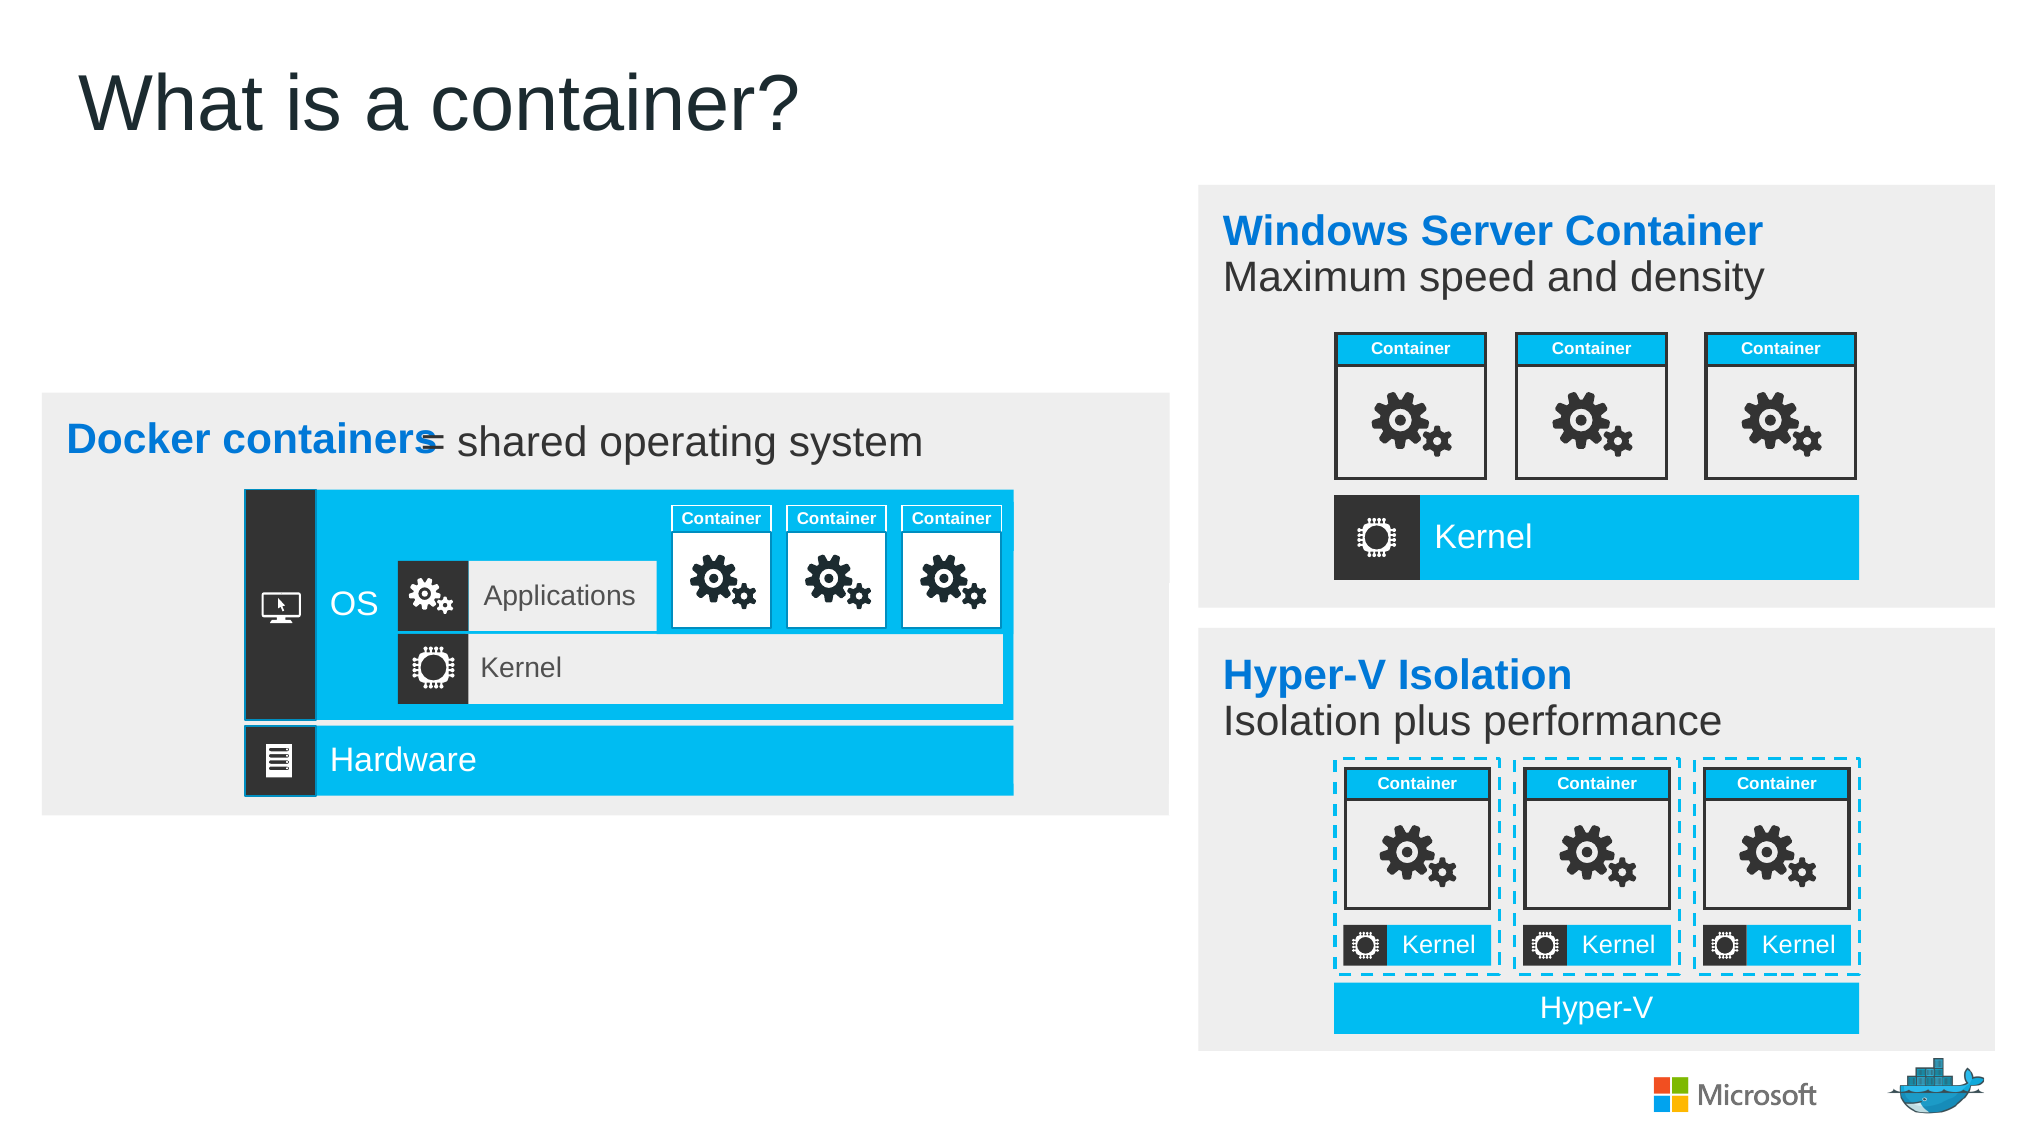

What is a container?
Windows Server Container
Maximum speed and density
Container

Container

Container

Kernel

Docker containers
= shared operating system

OS
Applications

Kernel

Container

Container

Container

Hyper-V Isolation
Isolation plus performance

Container

Container

Container

Kernel

Kernel

Kernel

Hyper-V

Hardware